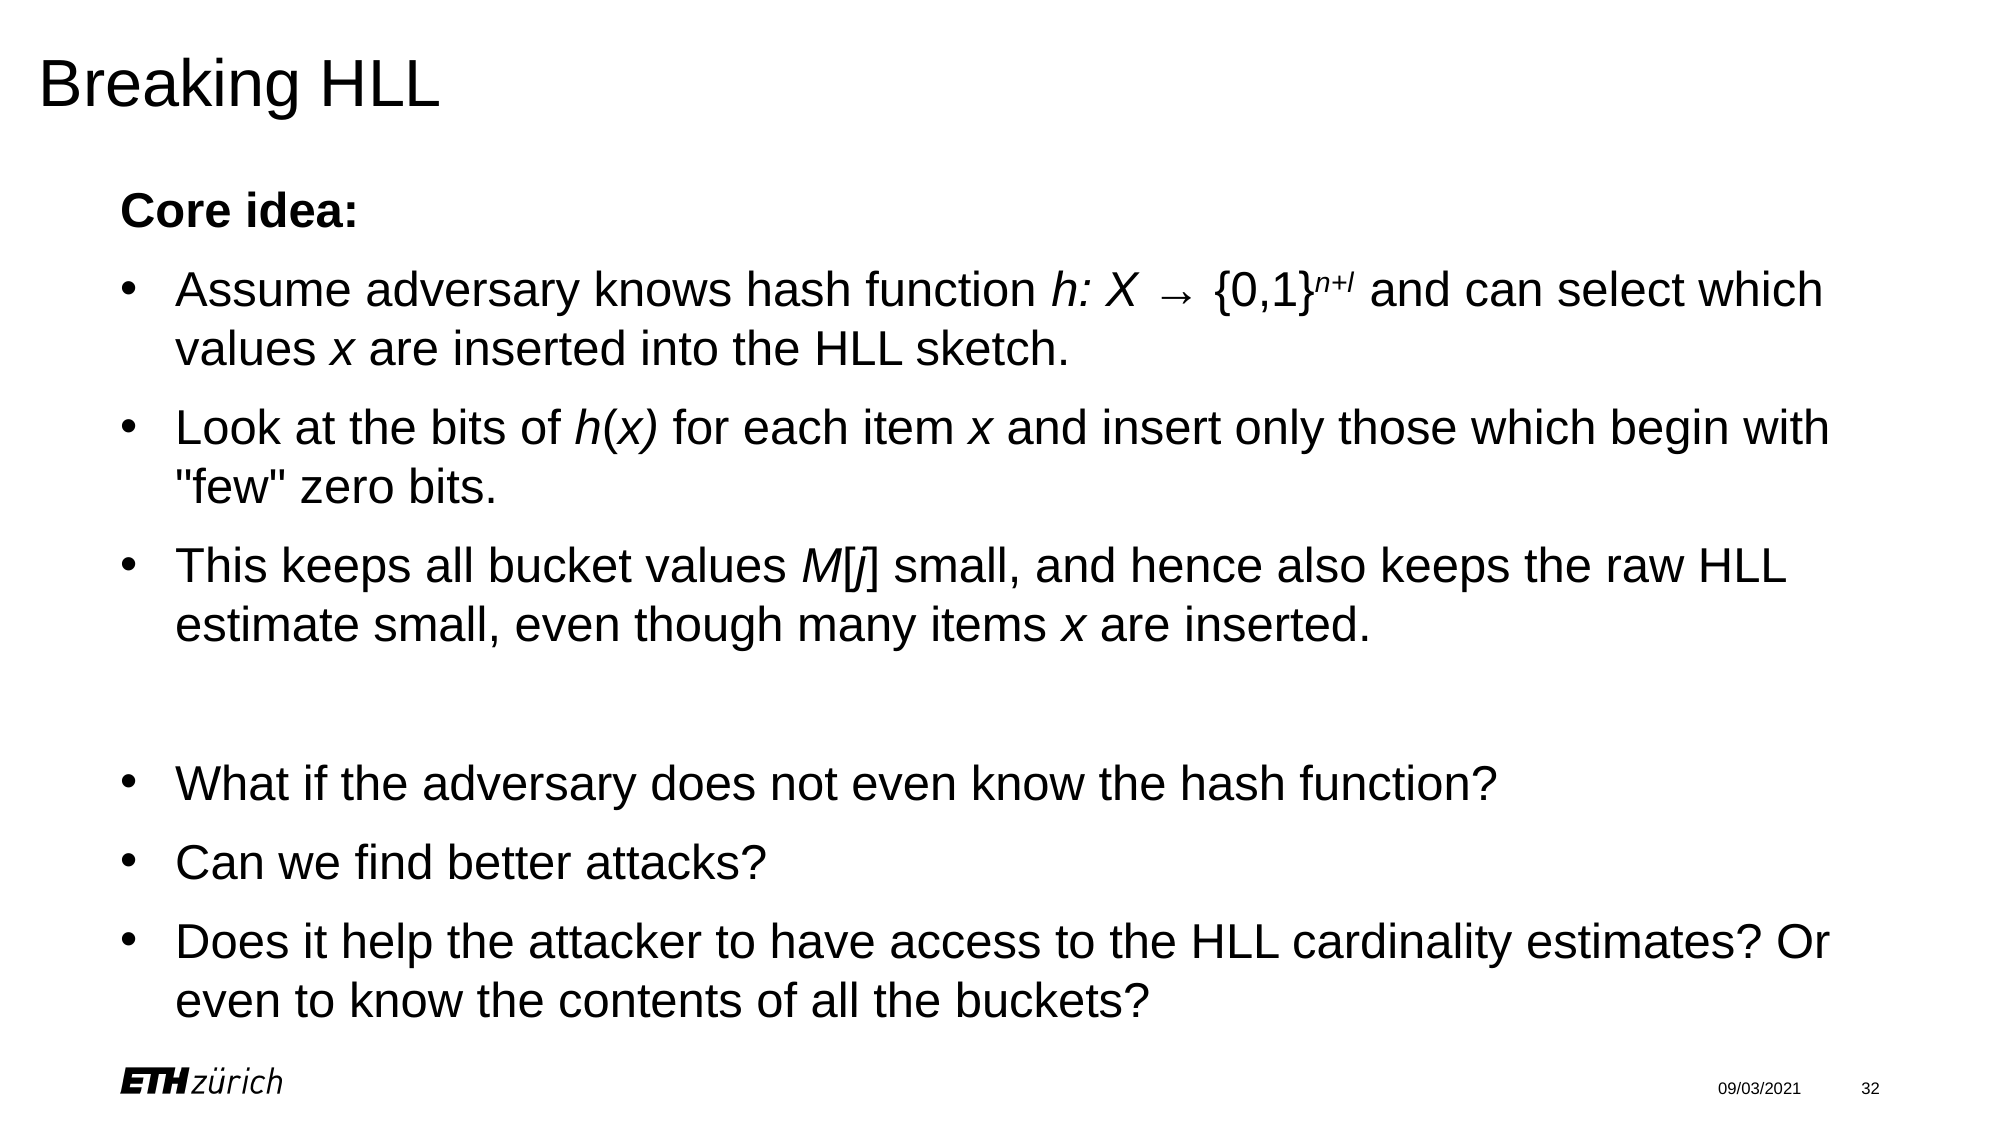

# Breaking HLL
Core idea:
Assume adversary knows hash function h: X → {0,1}n+l  and can select which values x are inserted into the HLL sketch.
Look at the bits of h(x) for each item x and insert only those which begin with "few" zero bits.
This keeps all bucket values M[j] small, and hence also keeps the raw HLL estimate small, even though many items x are inserted.

What if the adversary does not even know the hash function?
Can we find better attacks?
Does it help the attacker to have access to the HLL cardinality estimates? Or even to know the contents of all the buckets?

09/03/2021
32